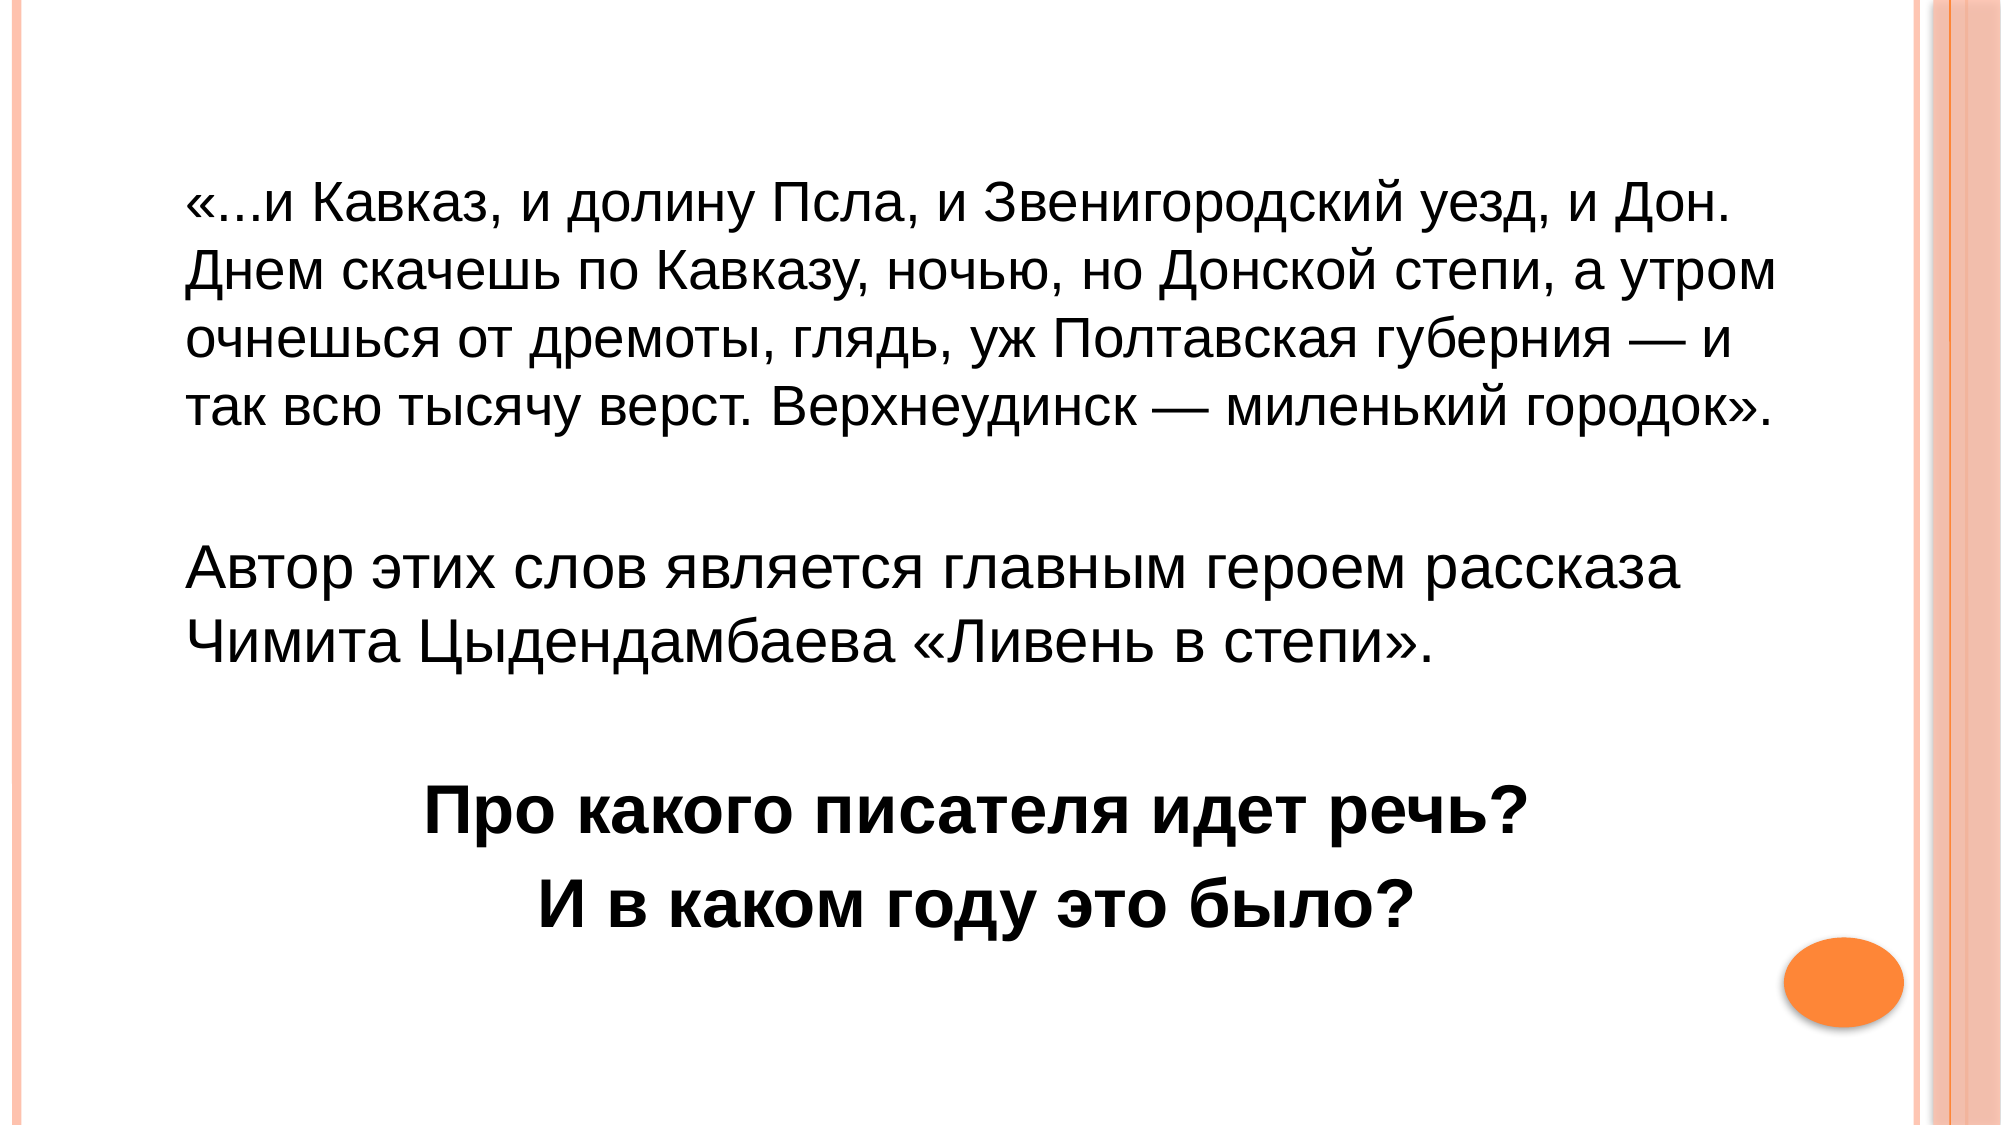

«...и Кавказ, и долину Псла, и Звенигородский уезд, и Дон. Днем скачешь по Кавказу, ночью, но Донской степи, а утром очнешься от дремоты, глядь, уж Полтавская губерния — и так всю тысячу верст. Верхнеудинск — миленький городок».

Автор этих слов является главным героем рассказа Чимита Цыдендамбаева «Ливень в степи».

Про какого писателя идет речь?
И в каком году это было?